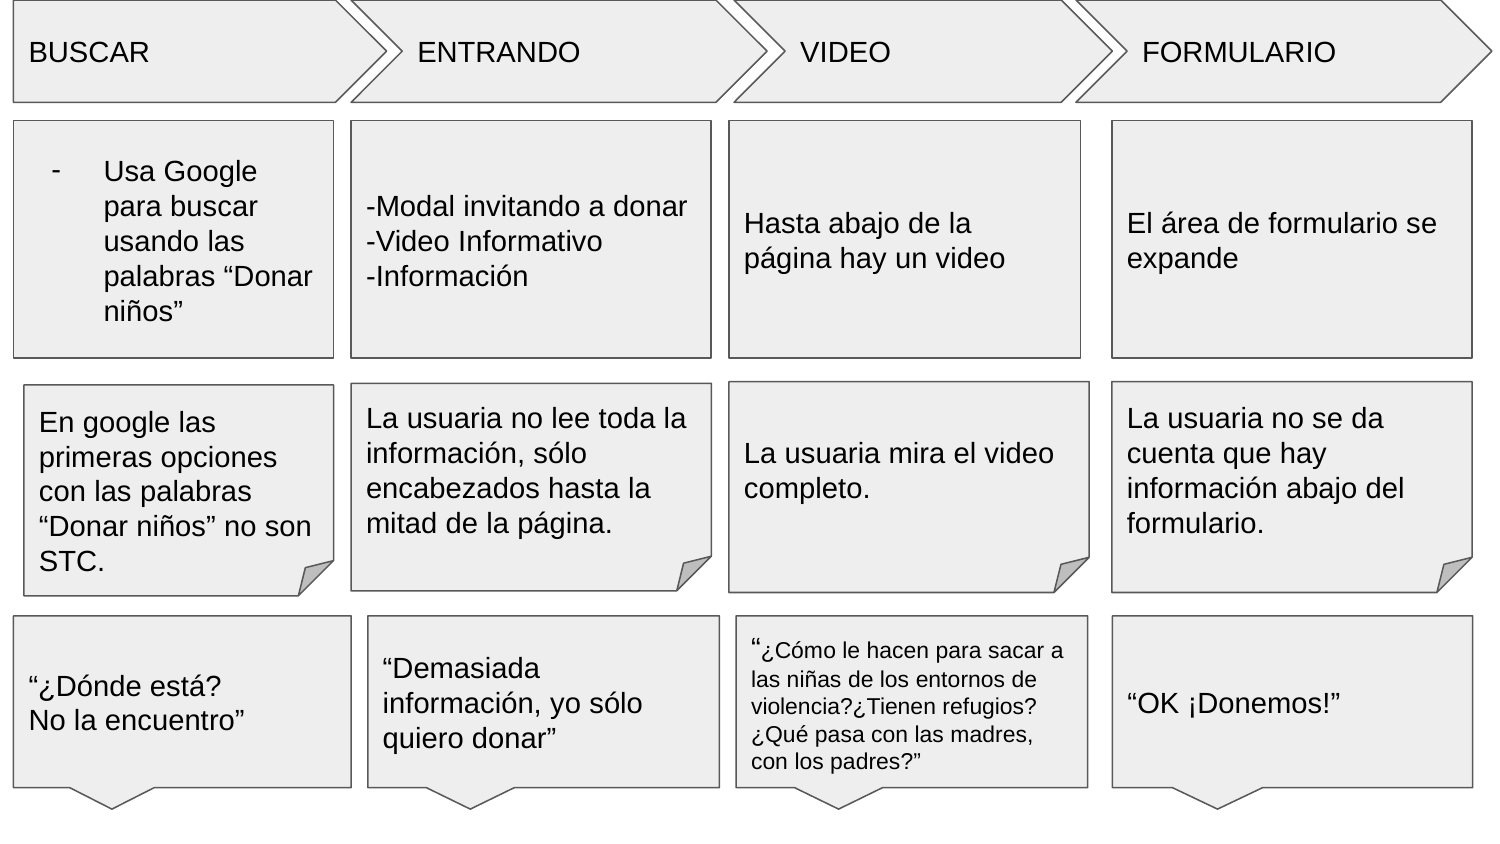

BUSCAR
ENTRANDO
VIDEO
FORMULARIO
Usa Google para buscar usando las palabras “Donar niños”
-Modal invitando a donar
-Video Informativo
-Información
Hasta abajo de la página hay un video
El área de formulario se expande
La usuaria mira el video completo.
La usuaria no se da cuenta que hay información abajo del formulario.
La usuaria no lee toda la información, sólo encabezados hasta la mitad de la página.

En google las primeras opciones con las palabras “Donar niños” no son STC.
“¿Dónde está?
No la encuentro”
“Demasiada información, yo sólo quiero donar”
“¿Cómo le hacen para sacar a las niñas de los entornos de violencia?¿Tienen refugios?¿Qué pasa con las madres, con los padres?”
“OK ¡Donemos!”